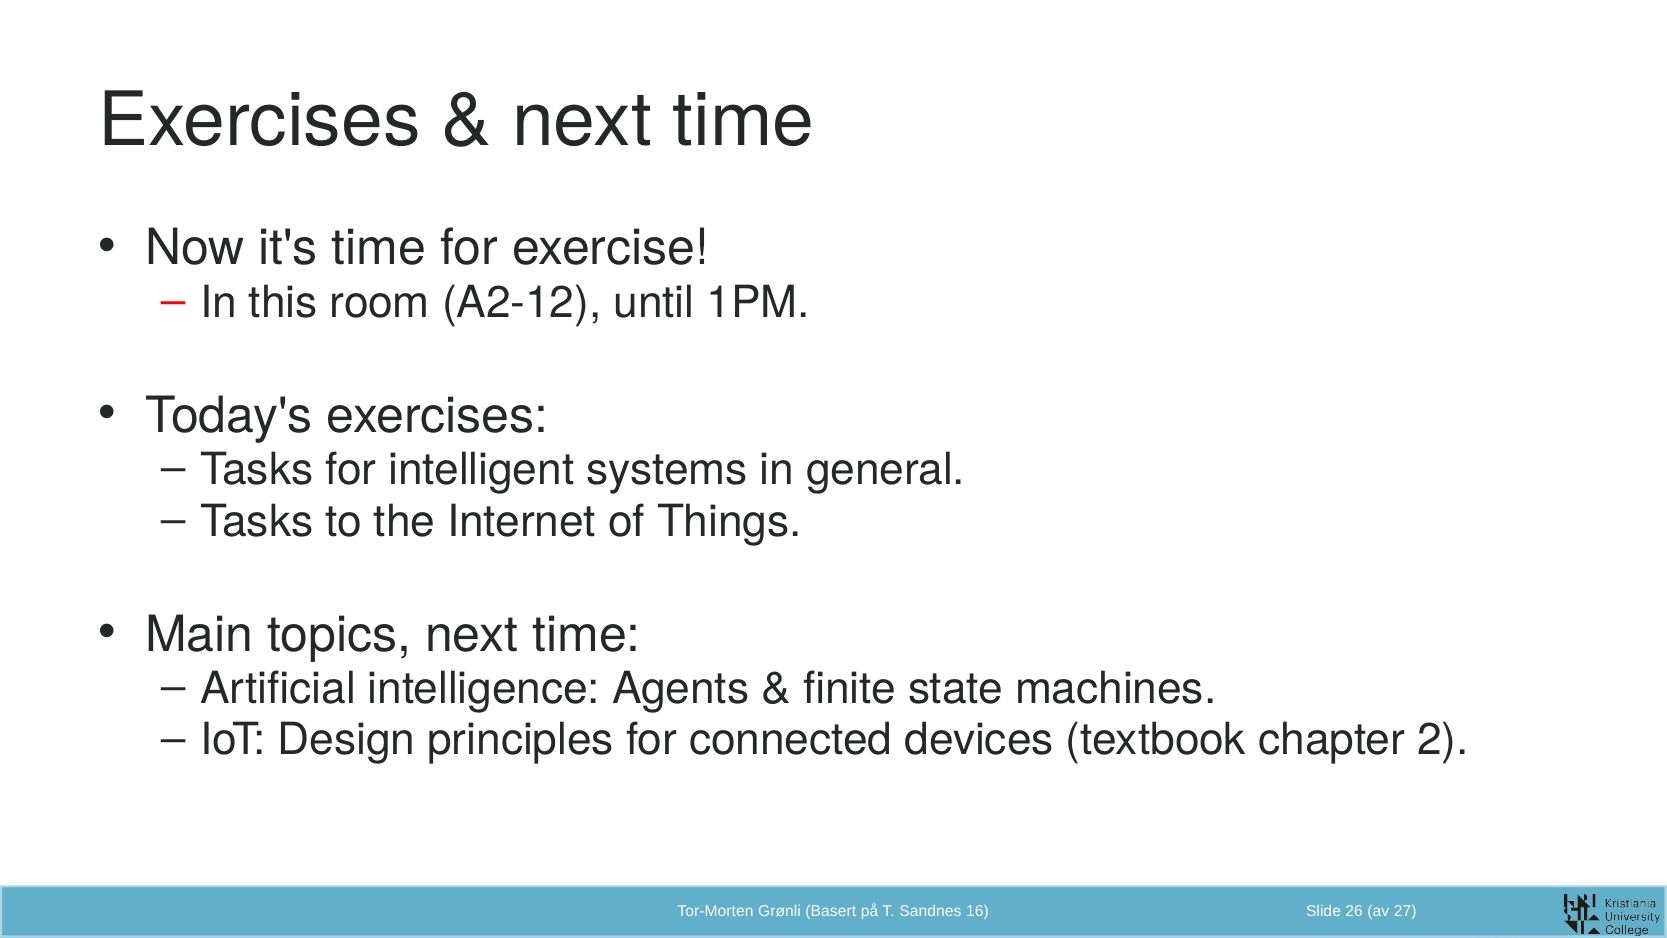

# Exercises & next time
Now it's time for exercise!
In this room (A2-12), until 1PM.

Today's exercises:
Tasks for intelligent systems in general.
Tasks to the Internet of Things.

Main topics, next time:
Artificial intelligence: Agents & finite state machines.
IoT: Design principles for connected devices (textbook chapter 2).
Tor-Morten Grønli (Basert på T. Sandnes 16)
Slide 26 (av 27)